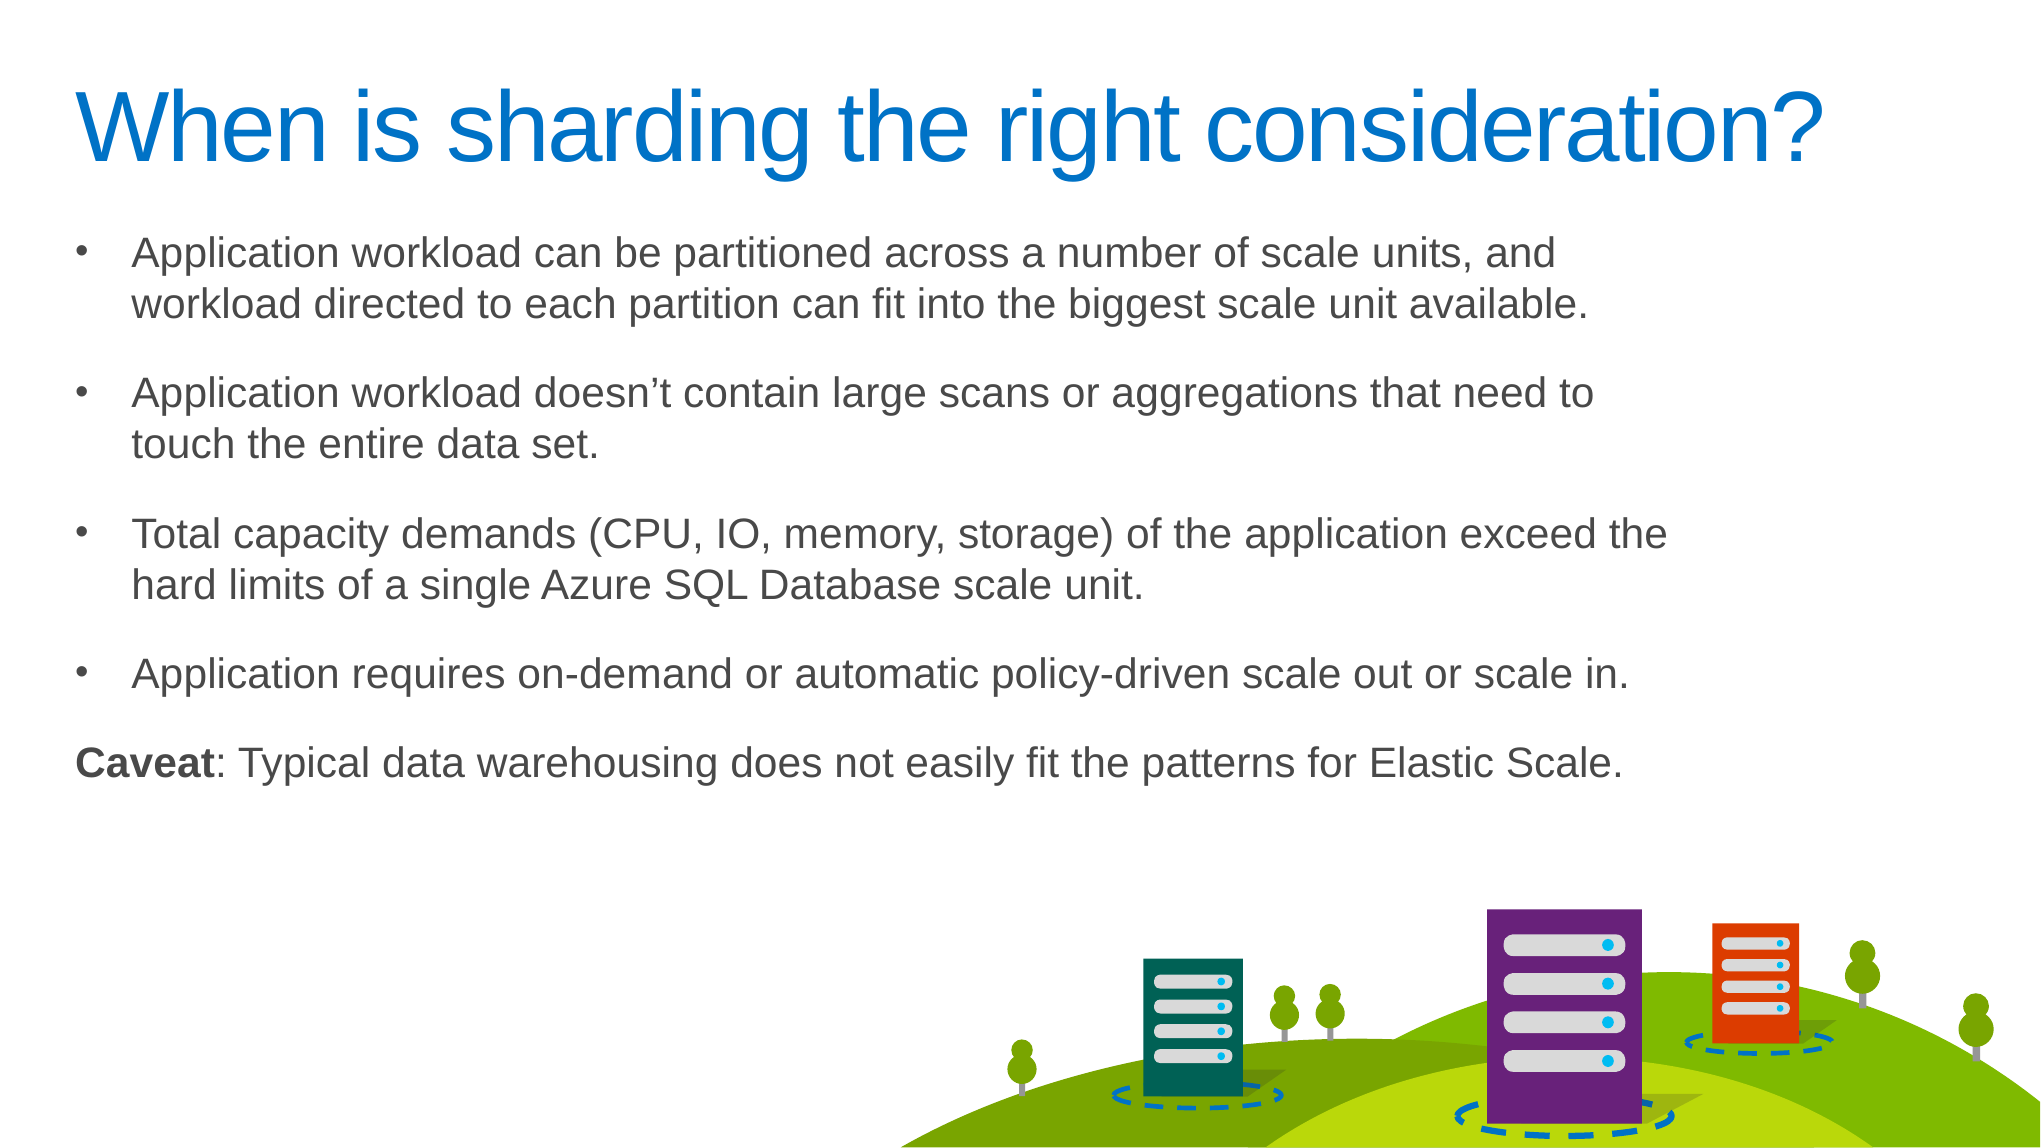

# When is sharding the right consideration?
Application workload can be partitioned across a number of scale units, and workload directed to each partition can fit into the biggest scale unit available.
Application workload doesn’t contain large scans or aggregations that need to touch the entire data set.
Total capacity demands (CPU, IO, memory, storage) of the application exceed the hard limits of a single Azure SQL Database scale unit.
Application requires on-demand or automatic policy-driven scale out or scale in.
Caveat: Typical data warehousing does not easily fit the patterns for Elastic Scale.